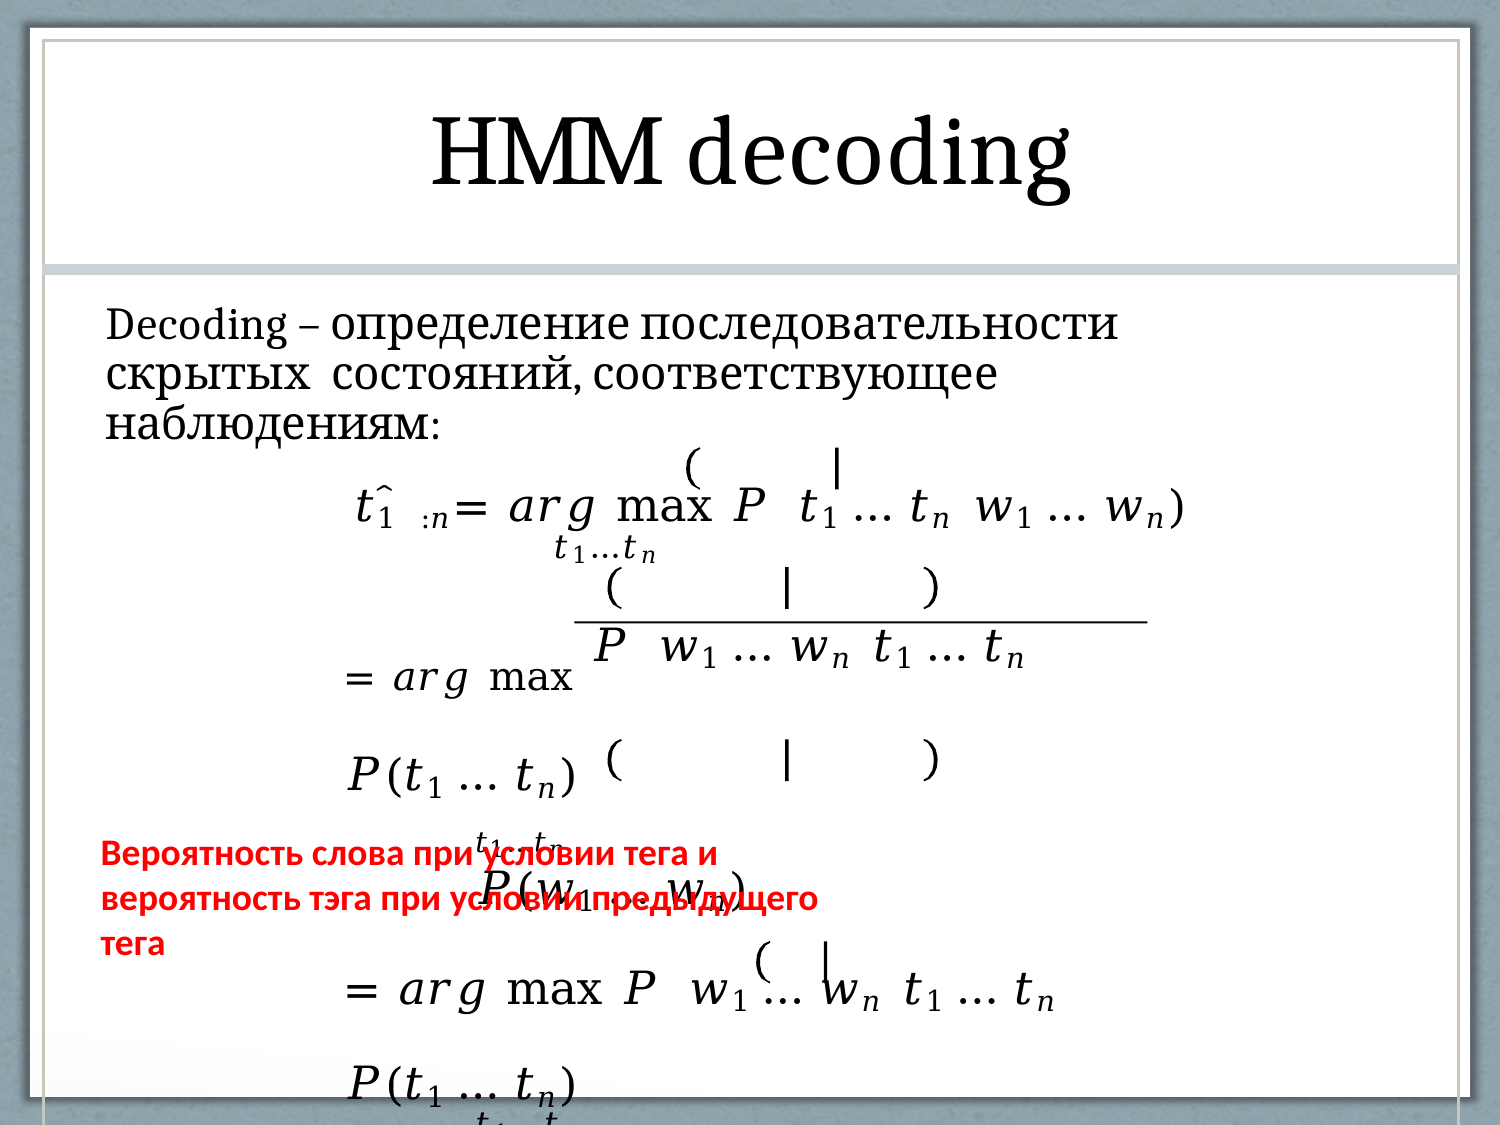

| HMM decoding |
| --- |
| Decoding – определение последовательности скрытых состояний, соответствующее наблюдениям: 𝑡1̂ :𝑛= 𝑎𝑟𝑔 max 𝑃 𝑡1 … 𝑡𝑛 𝑤1 … 𝑤𝑛) 𝑡1…𝑡𝑛 = 𝑎𝑟𝑔 max 𝑃 𝑤1 … 𝑤𝑛 𝑡1 … 𝑡𝑛 𝑃(𝑡1 … 𝑡𝑛) 𝑡1…𝑡𝑛 𝑃(𝑤1 … 𝑤𝑛) = 𝑎𝑟𝑔 max 𝑃 𝑤1 … 𝑤𝑛 𝑡1 … 𝑡𝑛 𝑃(𝑡1 … 𝑡𝑛) 𝑡1…𝑡𝑛 𝑛 = arg max 𝖦 𝑃 𝑤i 𝑡i)𝑃(𝑡i|𝑡i'1) 𝑡1…𝑡𝑛 i,1 |
| 64 |

Вероятность слова при условии тега и вероятность тэга при условии предыдущего тега